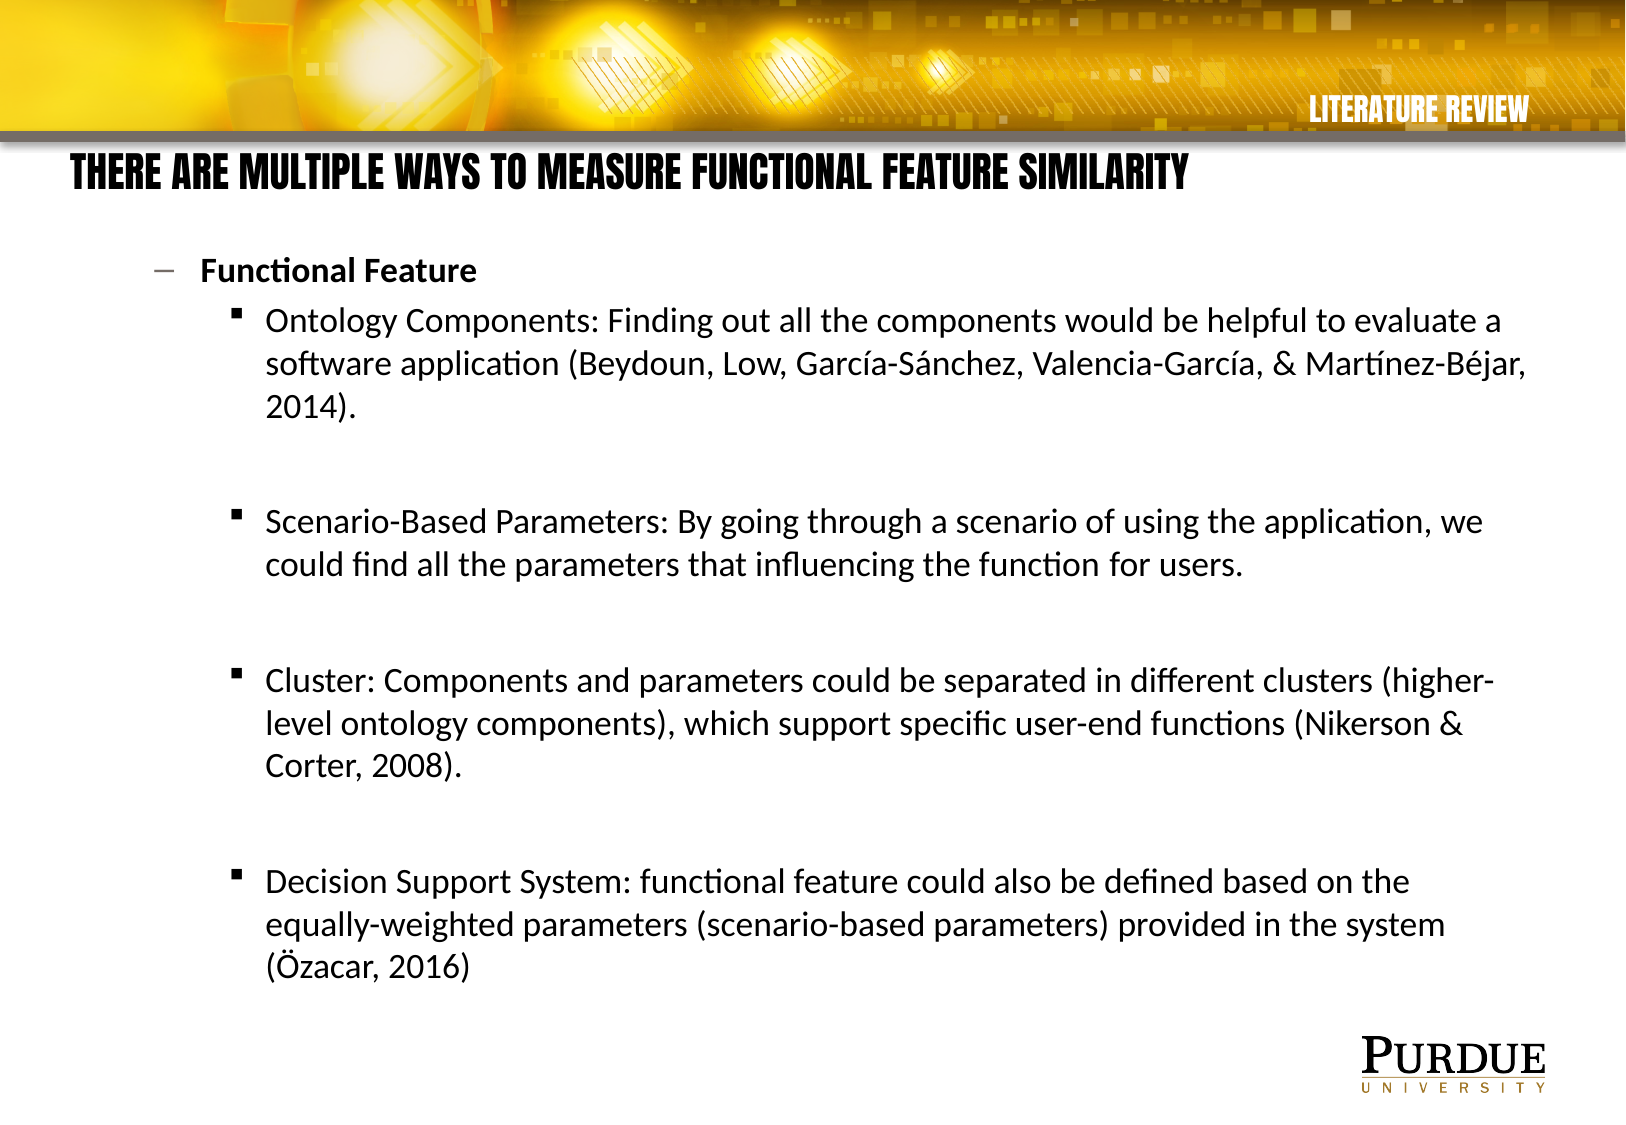

# Literature review
There are multiple ways to measure functional feature similarity
Functional Feature
Ontology Components: Finding out all the components would be helpful to evaluate a software application (Beydoun, Low, García-Sánchez, Valencia-García, & Martínez-Béjar, 2014).

Scenario-Based Parameters: By going through a scenario of using the application, we could find all the parameters that influencing the function for users.

Cluster: Components and parameters could be separated in different clusters (higher-level ontology components), which support specific user-end functions (Nikerson & Corter, 2008).

Decision Support System: functional feature could also be defined based on the equally-weighted parameters (scenario-based parameters) provided in the system (Özacar, 2016)